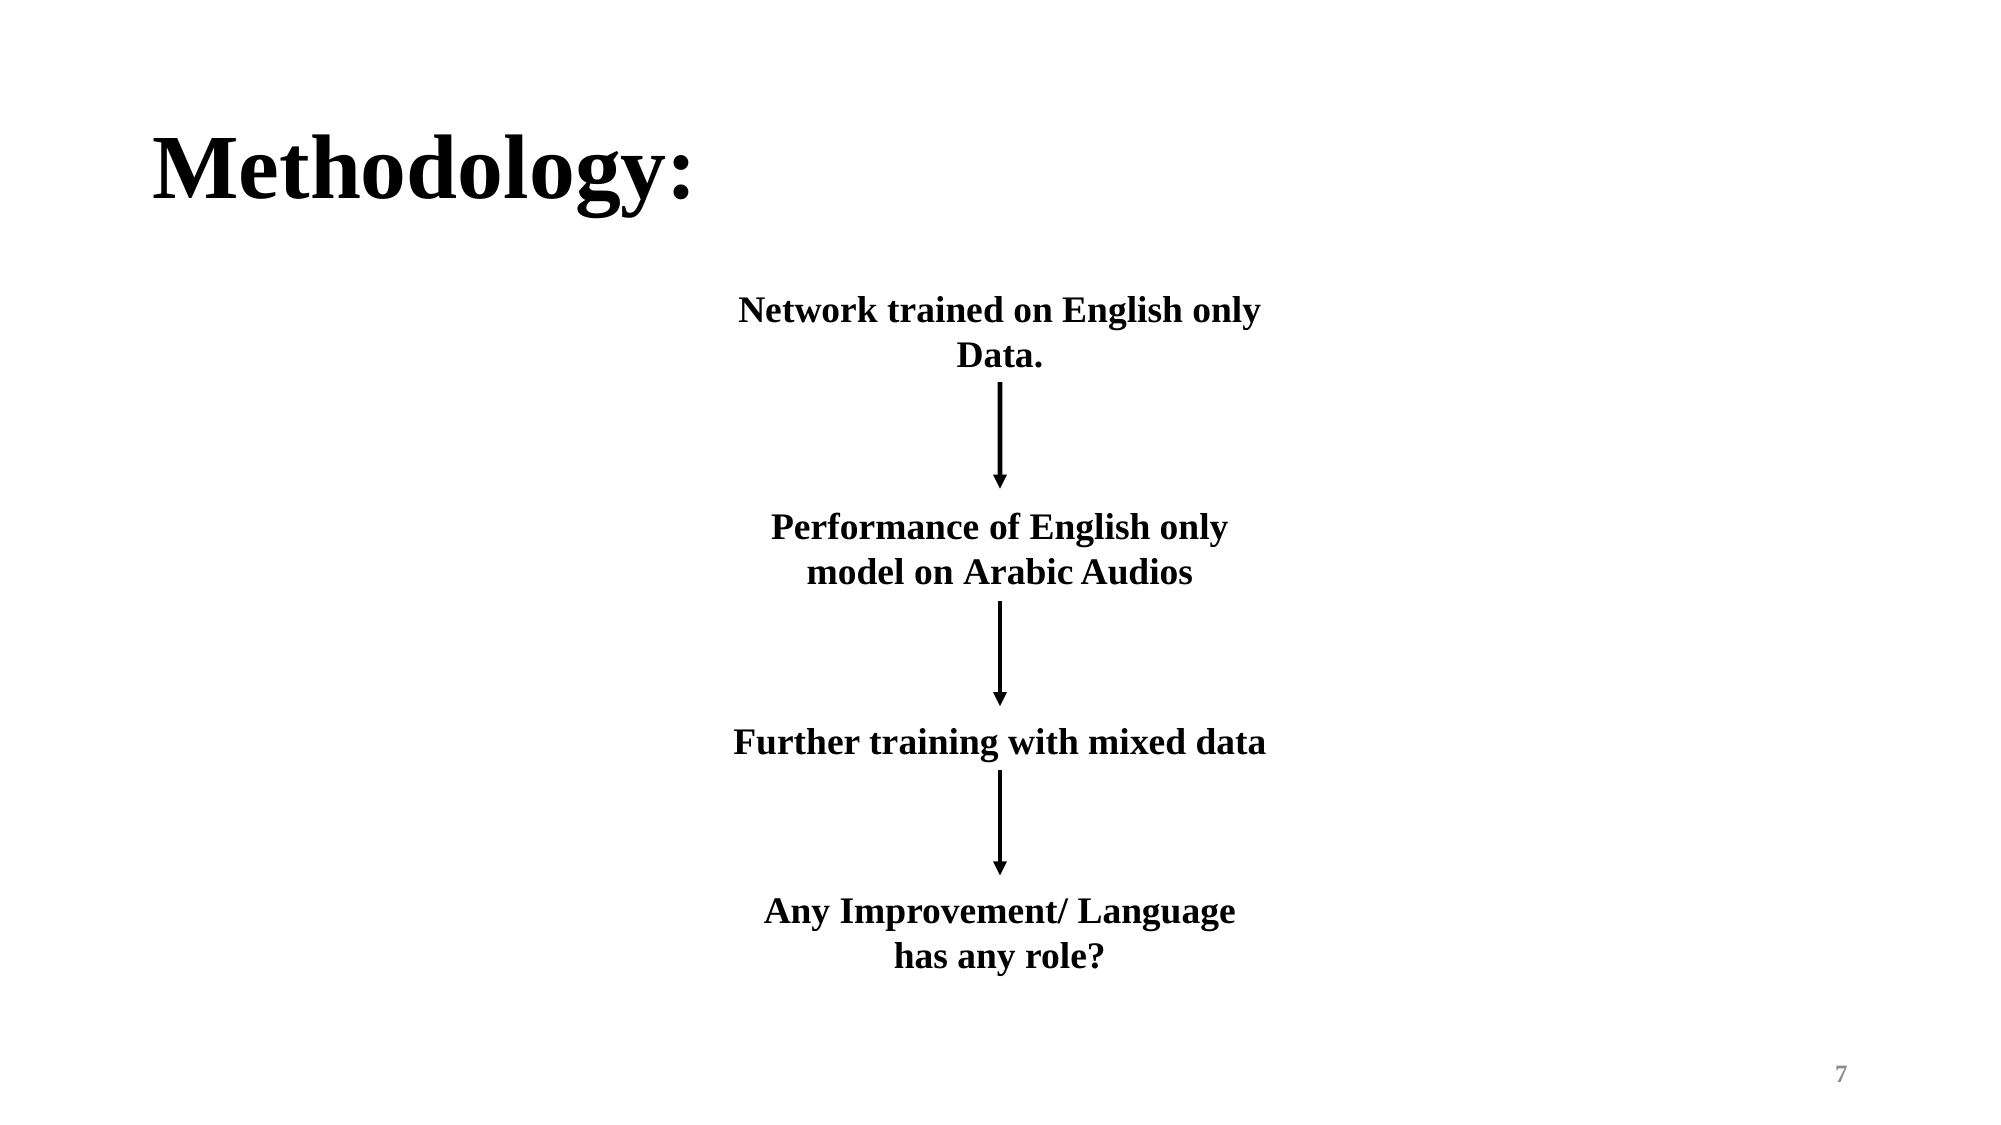

# Methodology:
Network trained on English only Data.
Performance of English only model on Arabic Audios
Further training with mixed data
Any Improvement/ Language has any role?
7